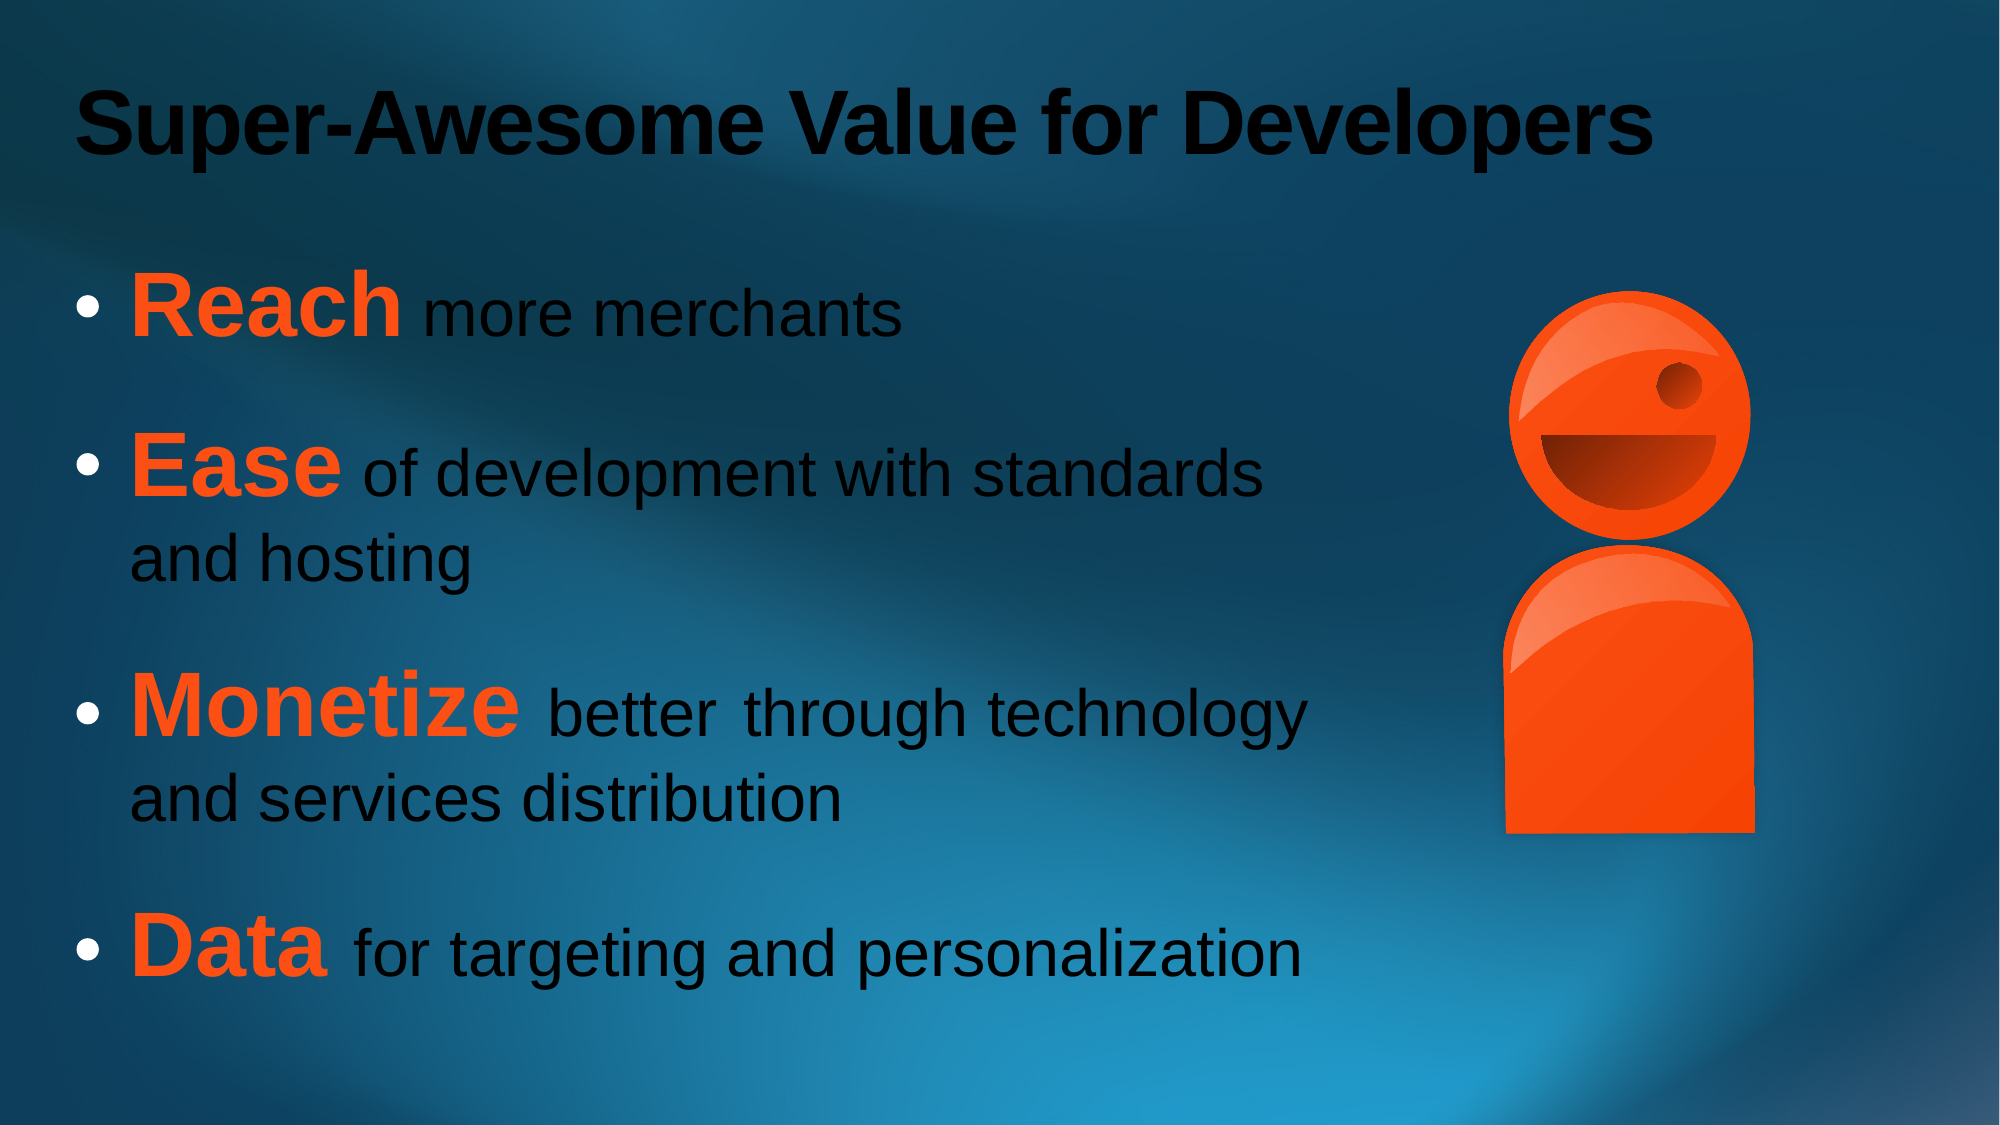

# Super-Awesome Value for Developers
Reach more merchants
Ease of development with standards
and hosting
Monetize better through technology and services distribution
Data for targeting and personalization